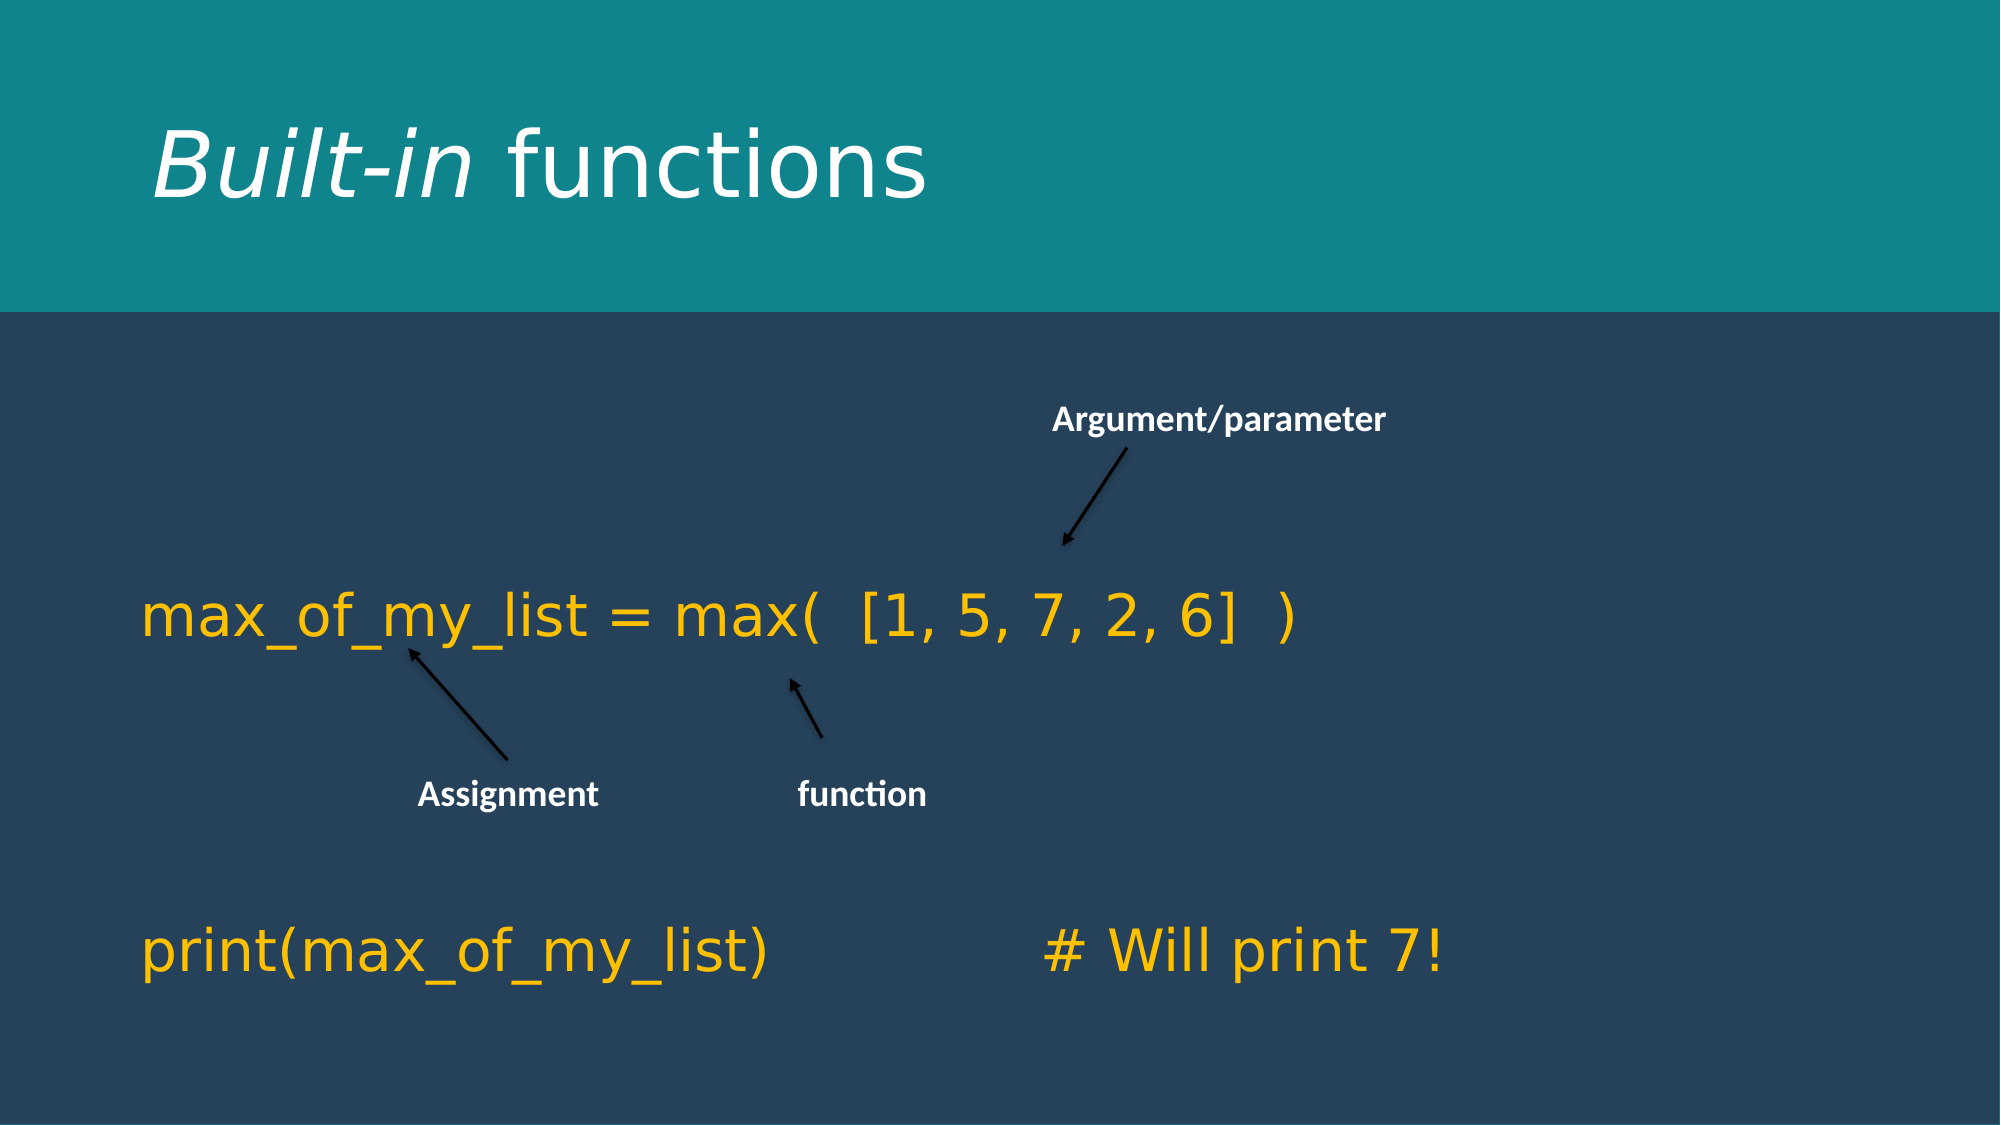

# Built-in functions

Argument/parameter

max_of_my_list = max(  [1, 5, 7, 2, 6]  )

print(max_of_my_list)		# Will print 7!

function
Assignment